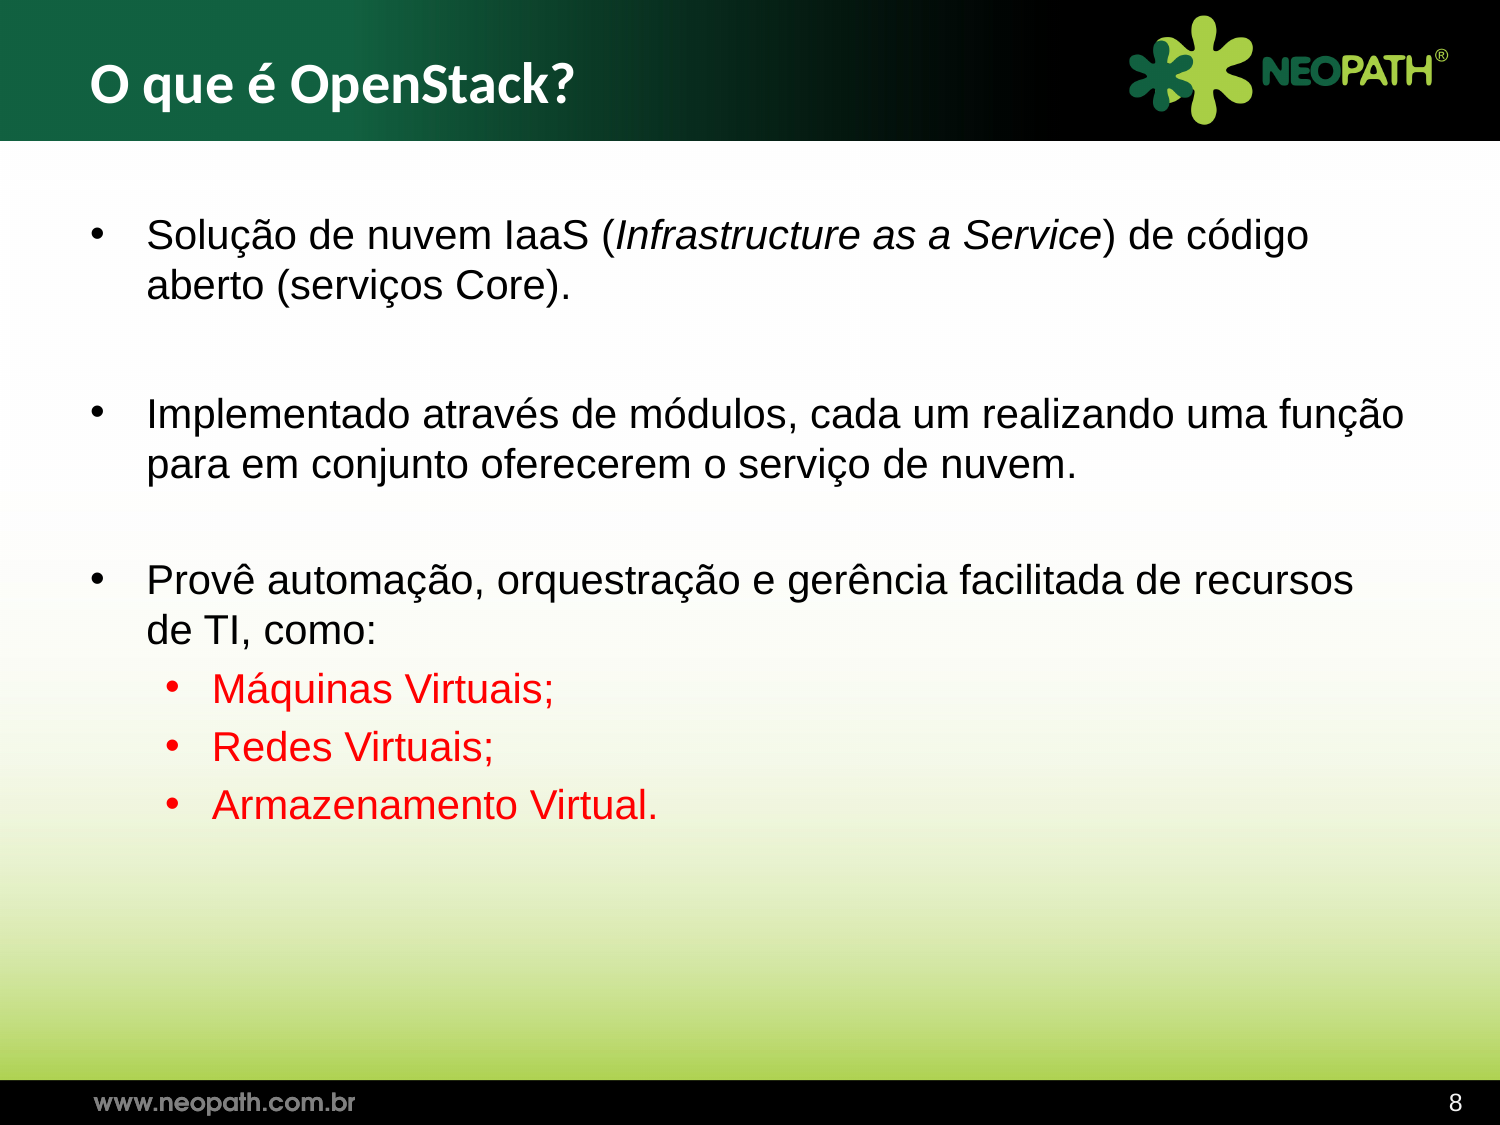

# O que é OpenStack?
Solução de nuvem IaaS (Infrastructure as a Service) de código aberto (serviços Core).

Implementado através de módulos, cada um realizando uma função para em conjunto oferecerem o serviço de nuvem.

Provê automação, orquestração e gerência facilitada de recursos de TI, como:
Máquinas Virtuais;
Redes Virtuais;
Armazenamento Virtual.
8